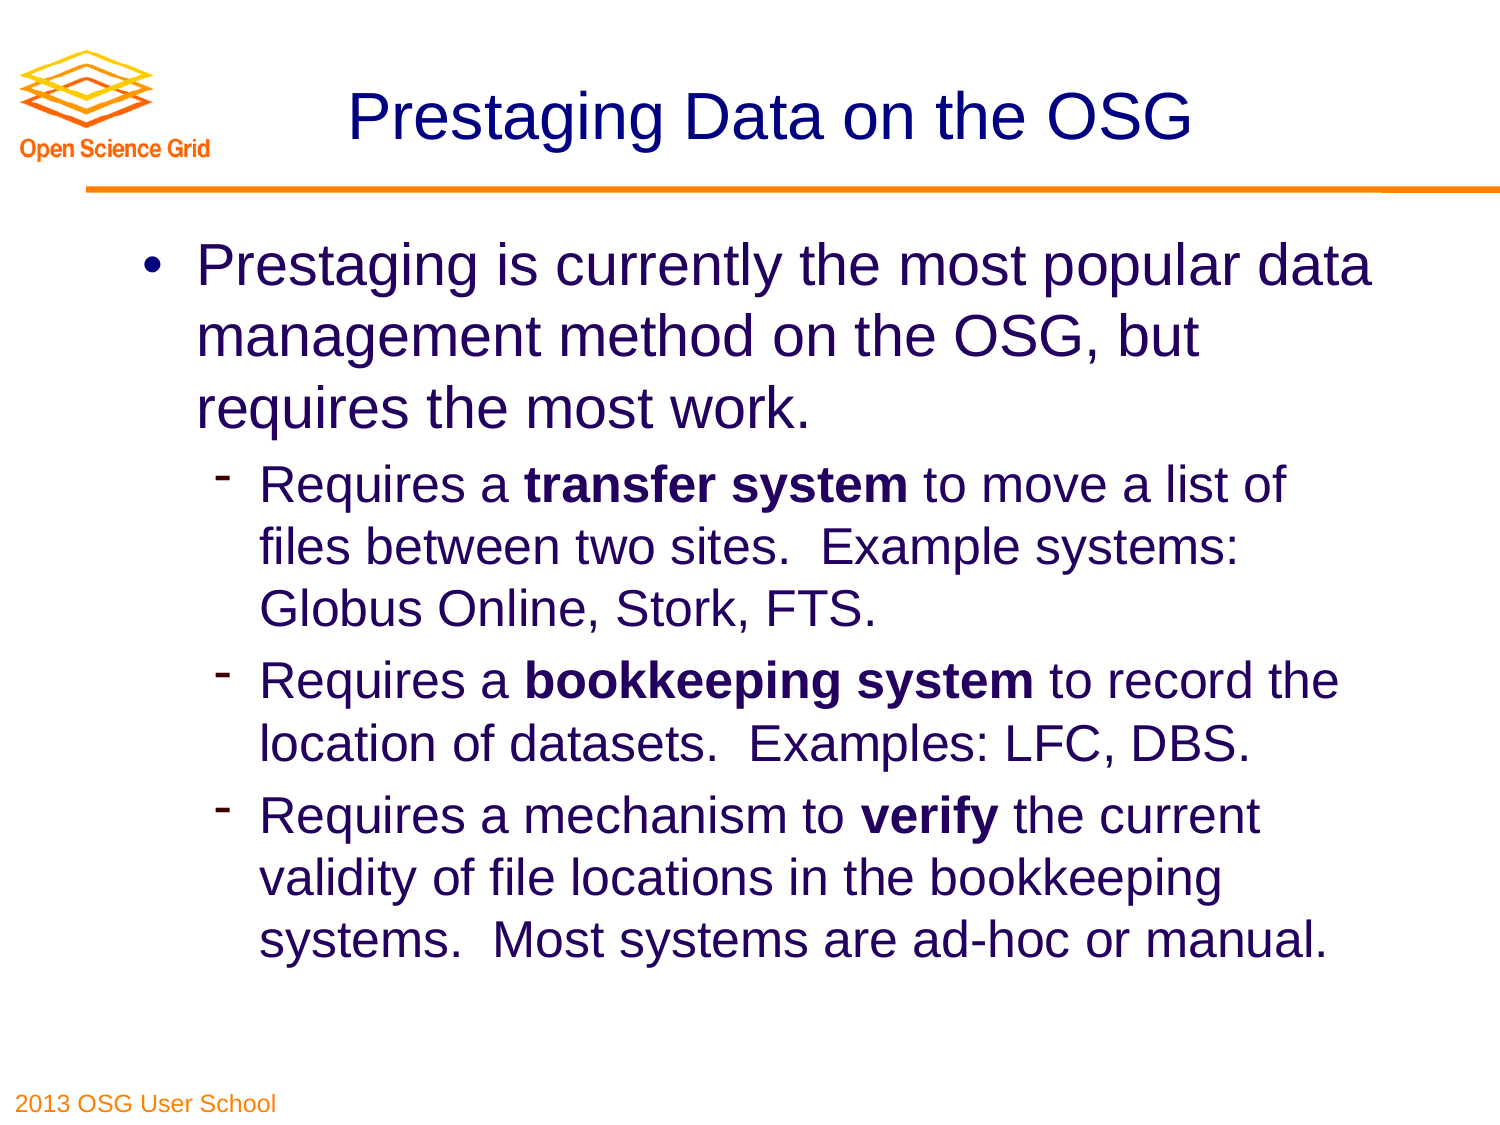

# Prestaging Data on the OSG
Prestaging is currently the most popular data management method on the OSG, but requires the most work.
Requires a transfer system to move a list of files between two sites.  Example systems: Globus Online, Stork, FTS.
Requires a bookkeeping system to record the location of datasets.  Examples: LFC, DBS.
Requires a mechanism to verify the current validity of file locations in the bookkeeping systems.  Most systems are ad-hoc or manual.